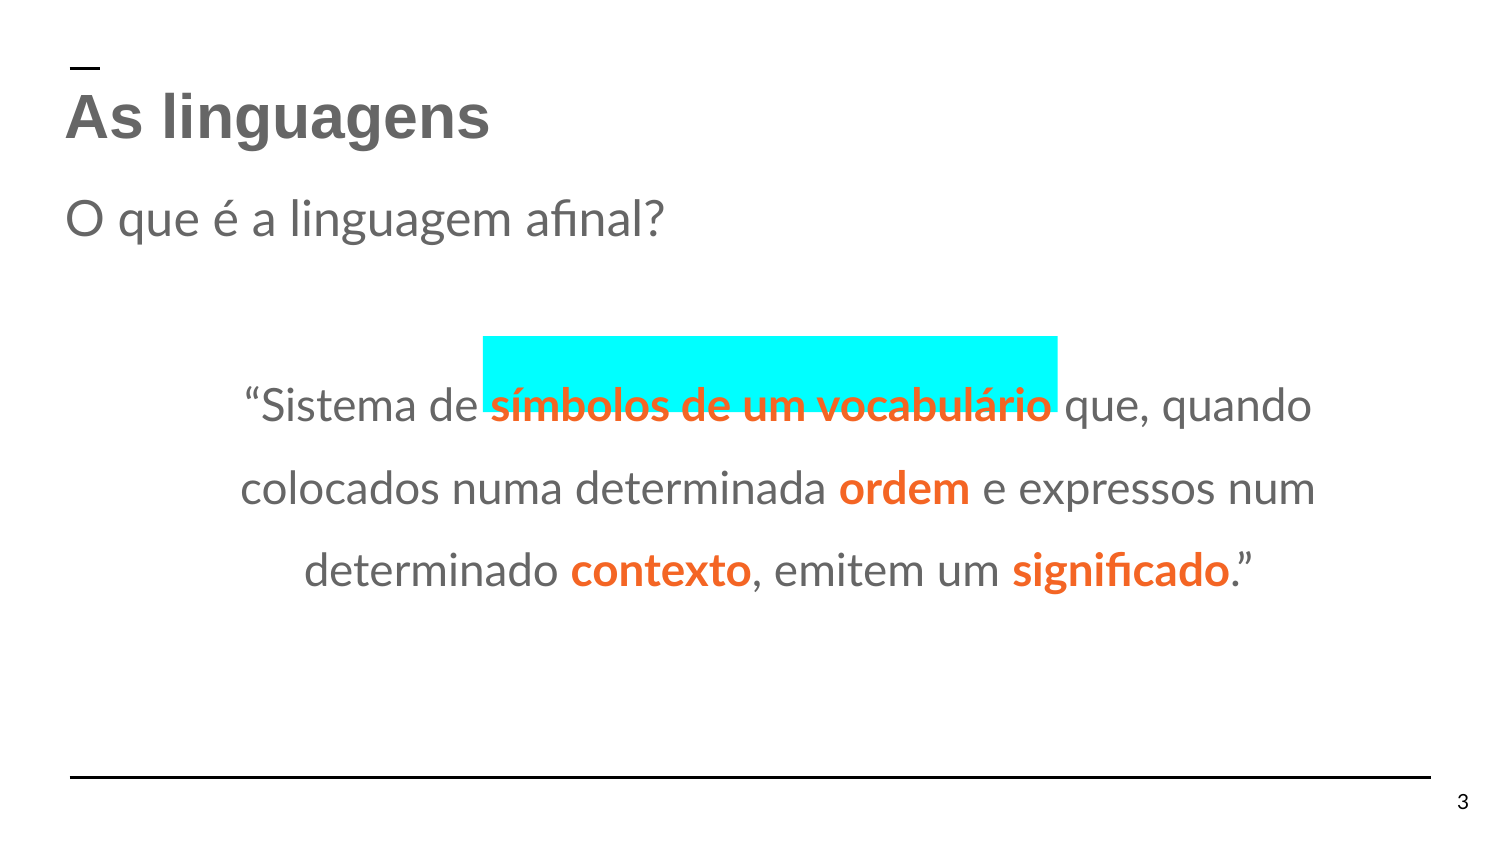

As linguagens
O que é a linguagem afinal?

“Sistema de símbolos de um vocabulário que, quando colocados numa determinada ordem e expressos num determinado contexto, emitem um significado.”

3